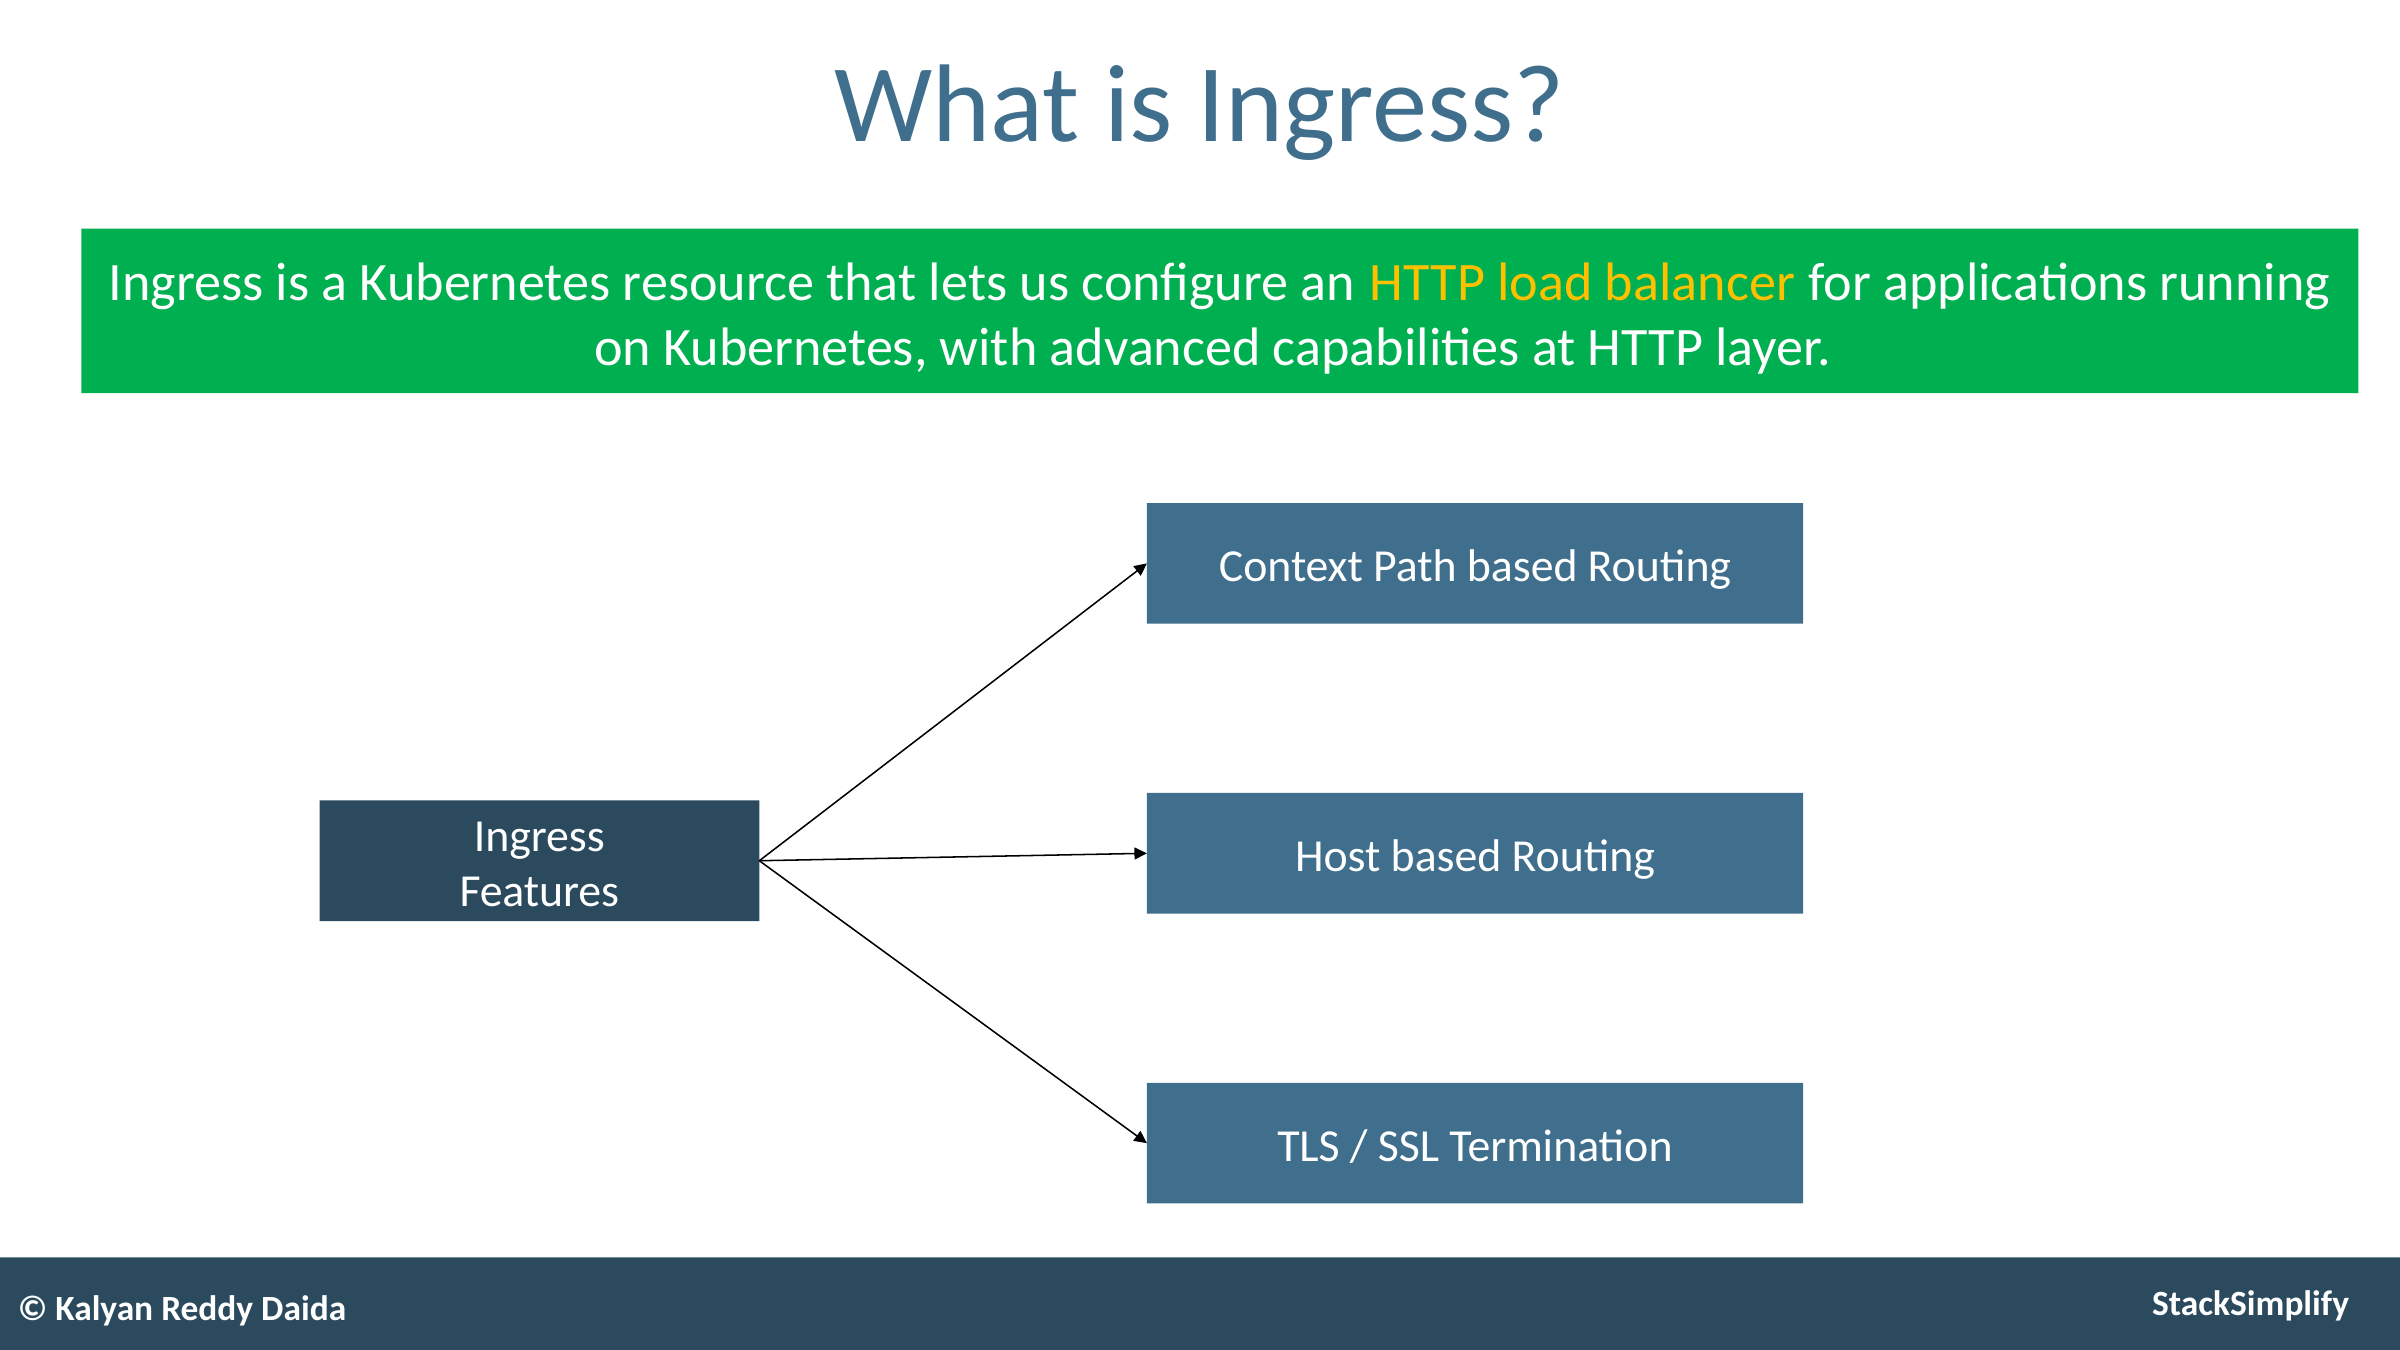

# What is Ingress?
Ingress is a Kubernetes resource that lets us configure an HTTP load balancer for applications running on Kubernetes, with advanced capabilities at HTTP layer.
Context Path based Routing
Host based Routing
Ingress
Features
TLS / SSL Termination
© Kalyan Reddy Daida